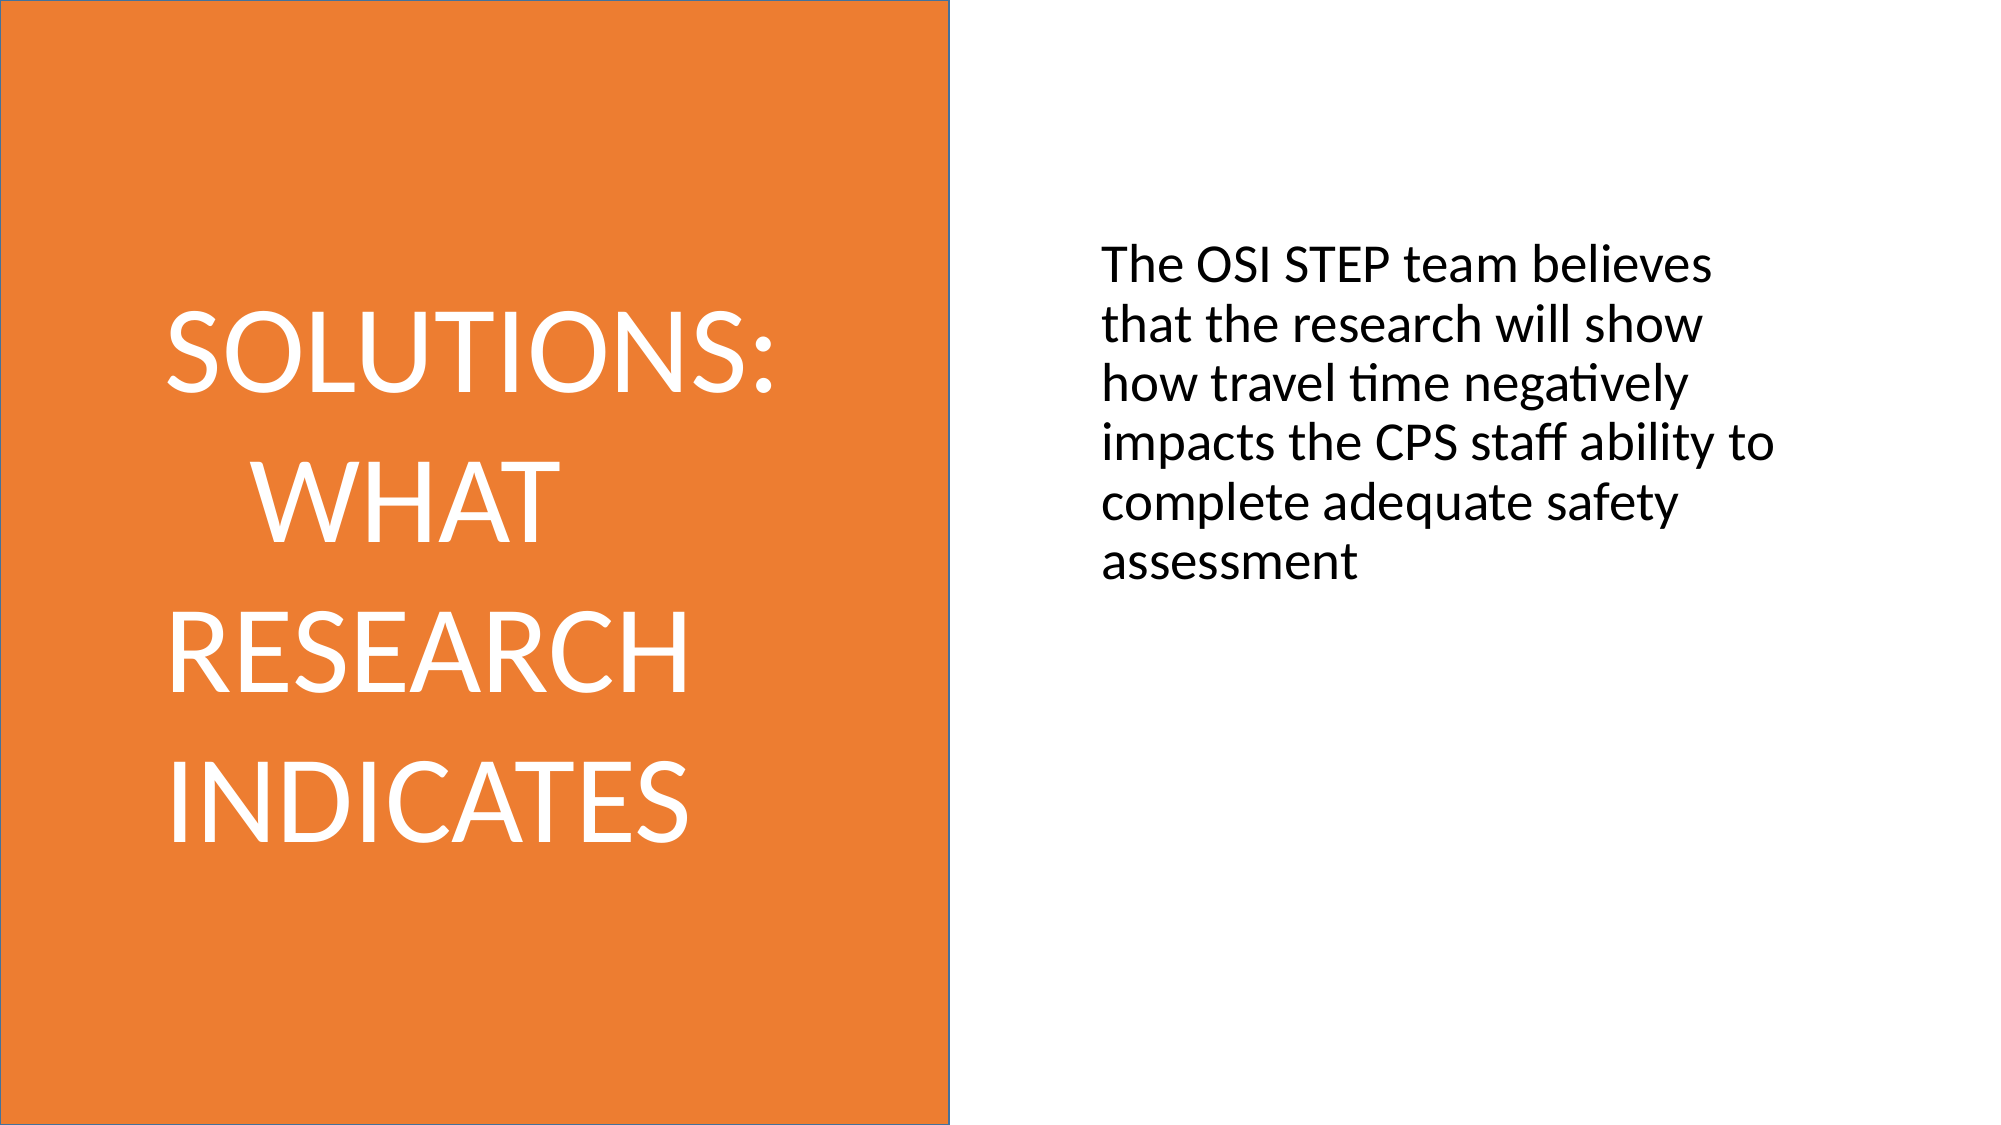

# The OSI STEP team believes that the research will show how travel time negatively impacts the CPS staff ability to complete adequate safety assessment
SOLUTIONS:    WHAT RESEARCH INDICATES